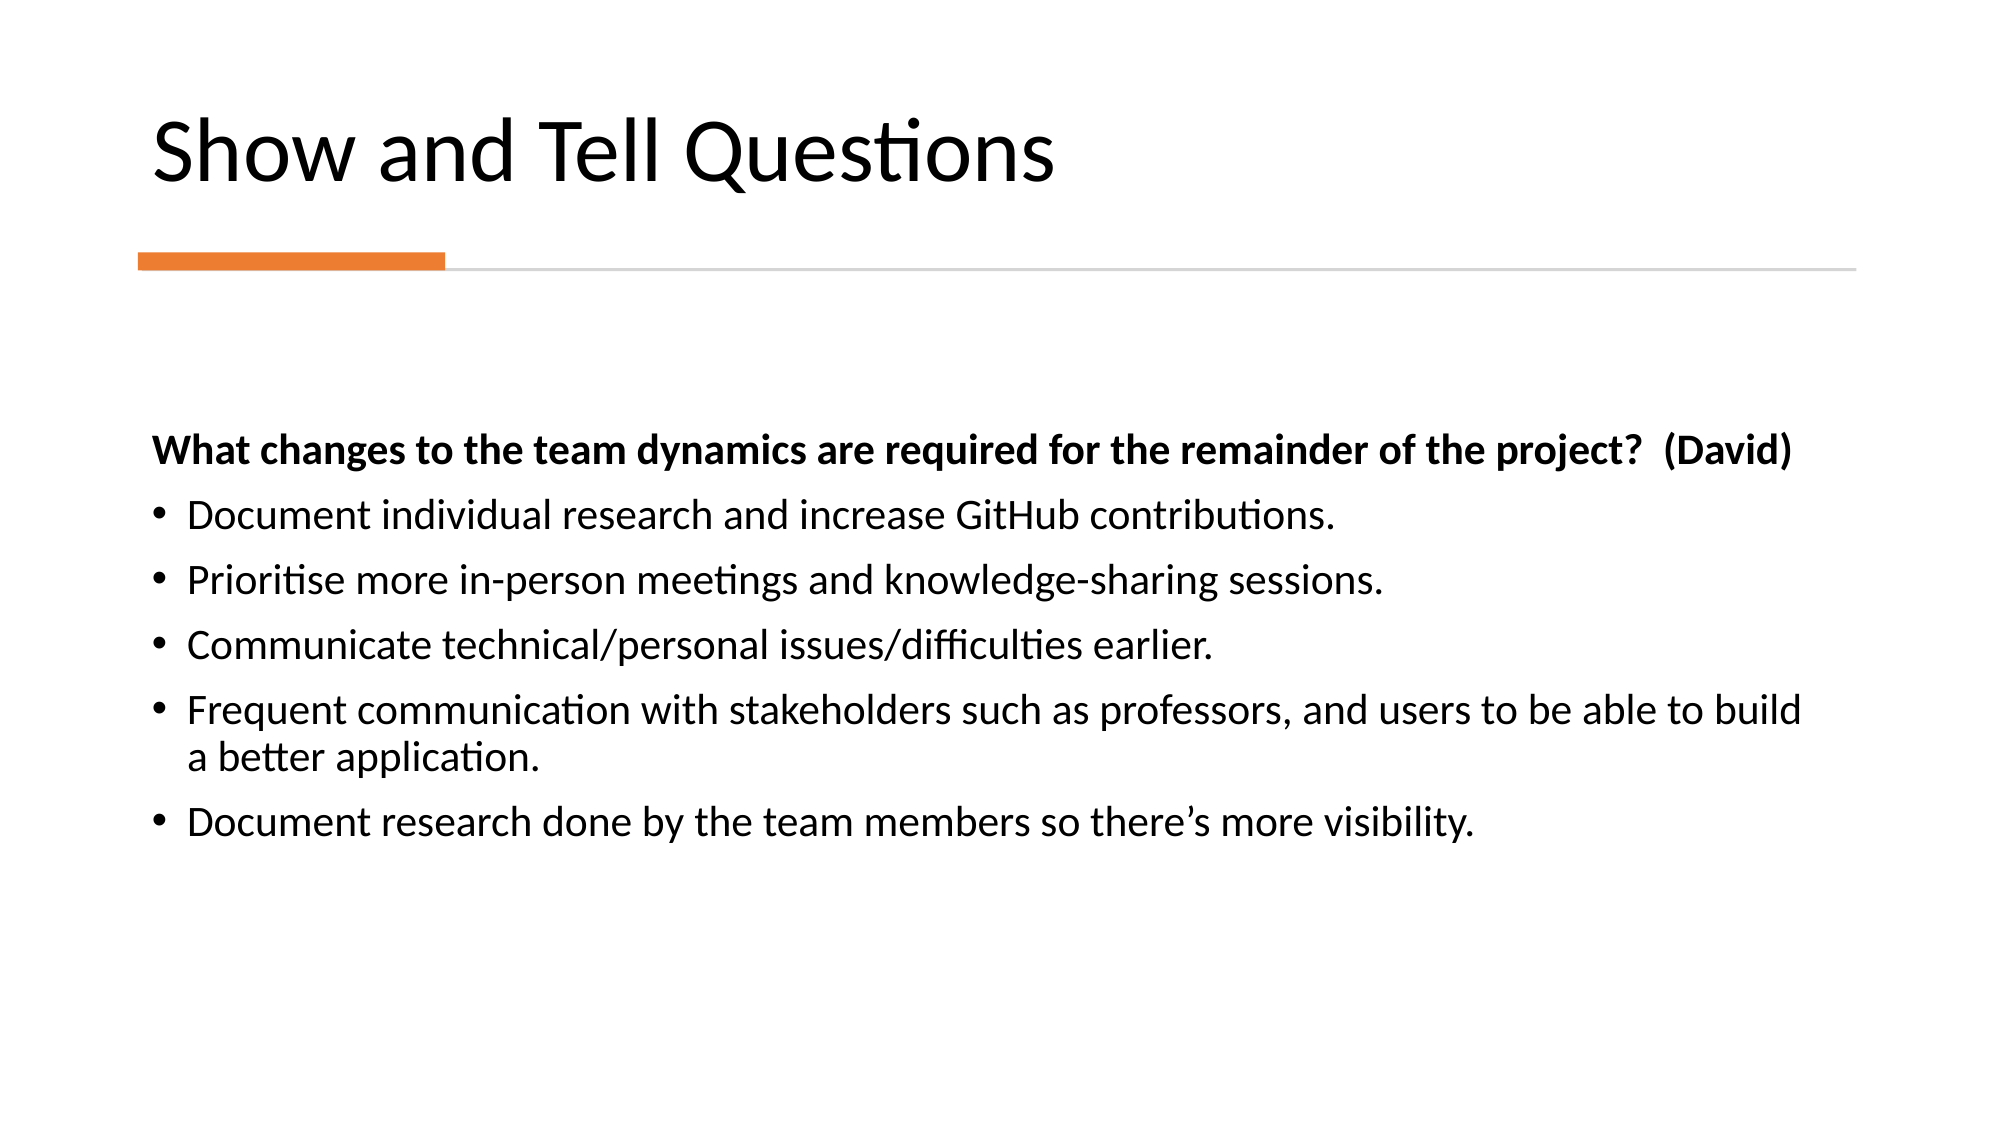

# Show and Tell Questions

What changes to the team dynamics are required for the remainder of the project?  (David)
Document individual research and increase GitHub contributions.
Prioritise more in-person meetings and knowledge-sharing sessions.
Communicate technical/personal issues/difficulties earlier.
Frequent communication with stakeholders such as professors, and users to be able to build a better application.
Document research done by the team members so there’s more visibility.